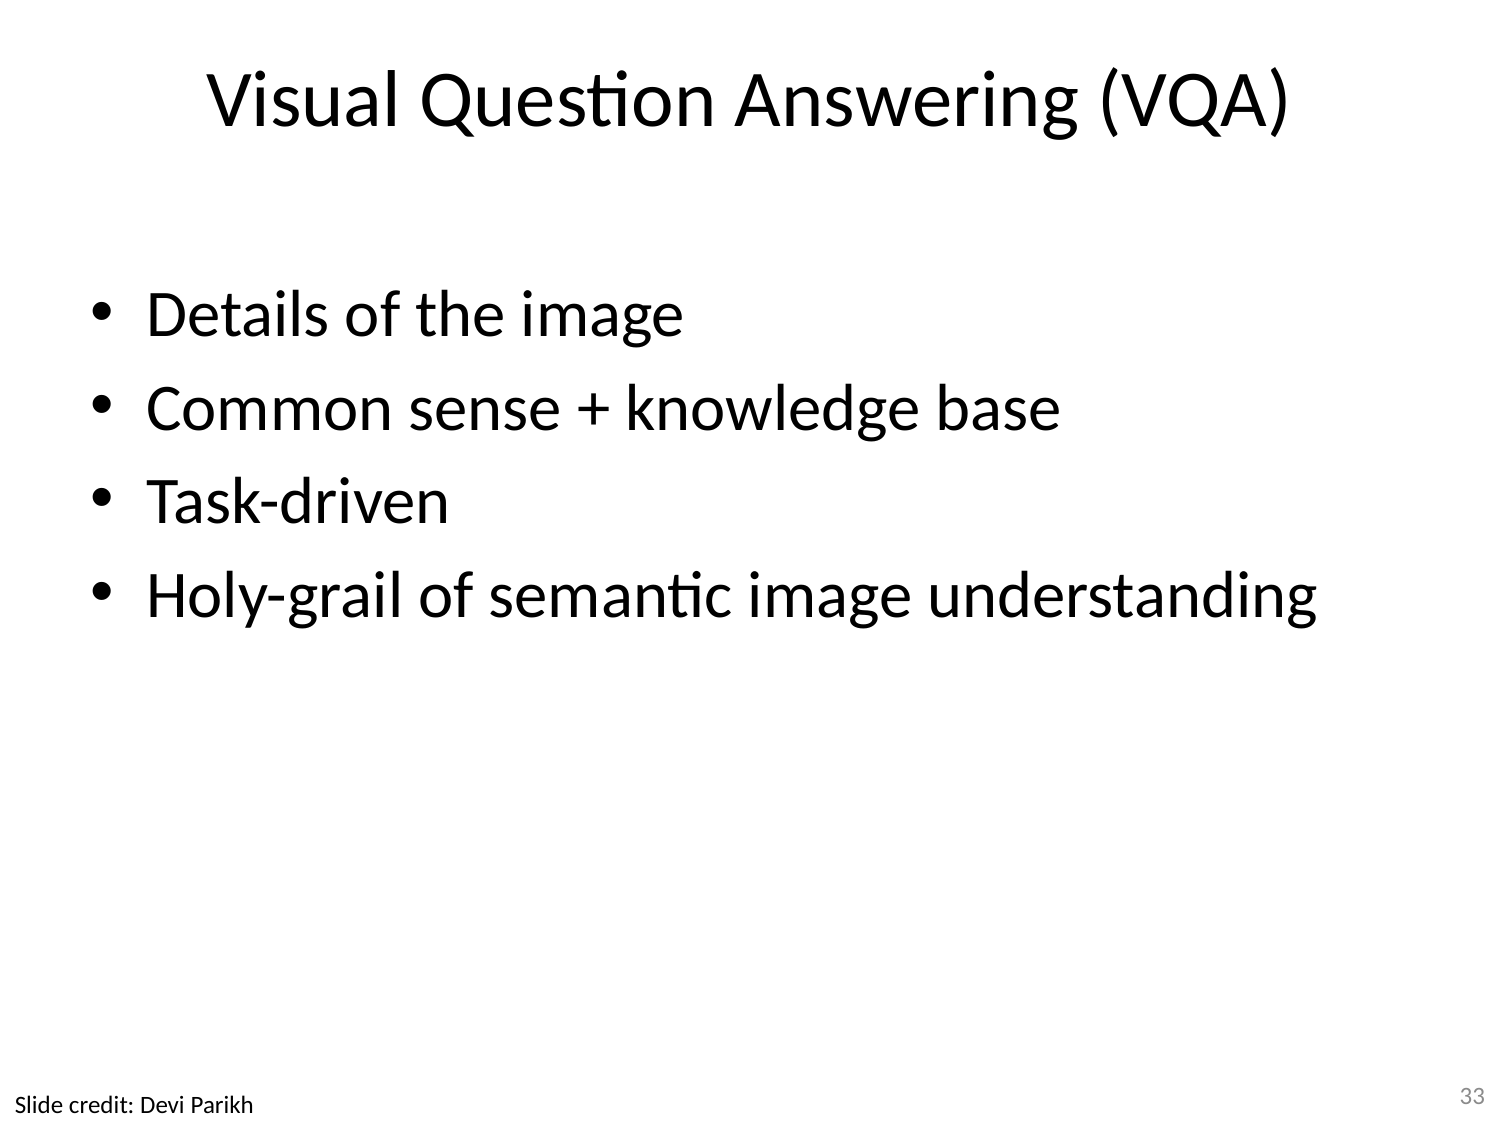

# Visual Question Answering (VQA)
Details of the image
Common sense + knowledge base
Task-driven
Holy-grail of semantic image understanding
33